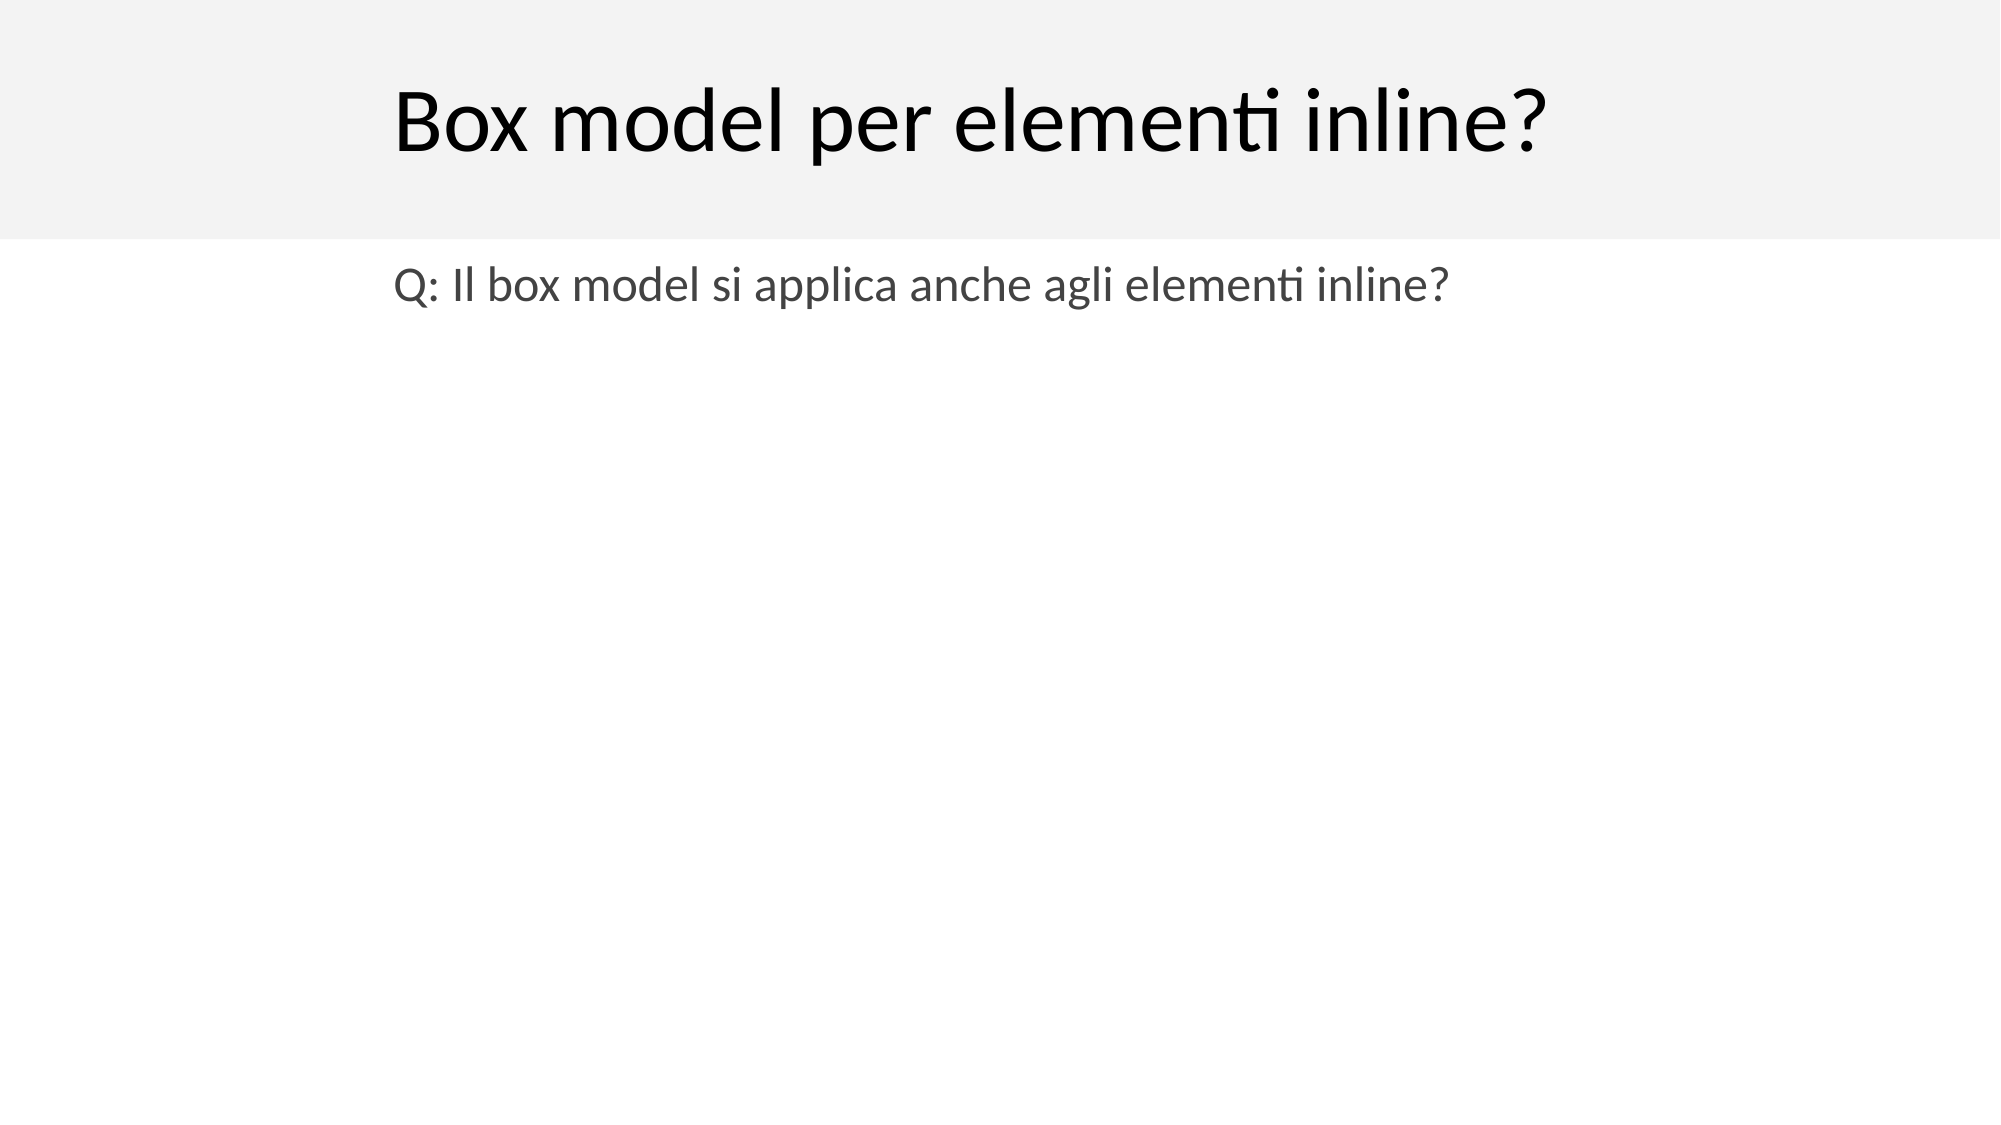

# Box model per elementi inline?
Q: Il box model si applica anche agli elementi inline?